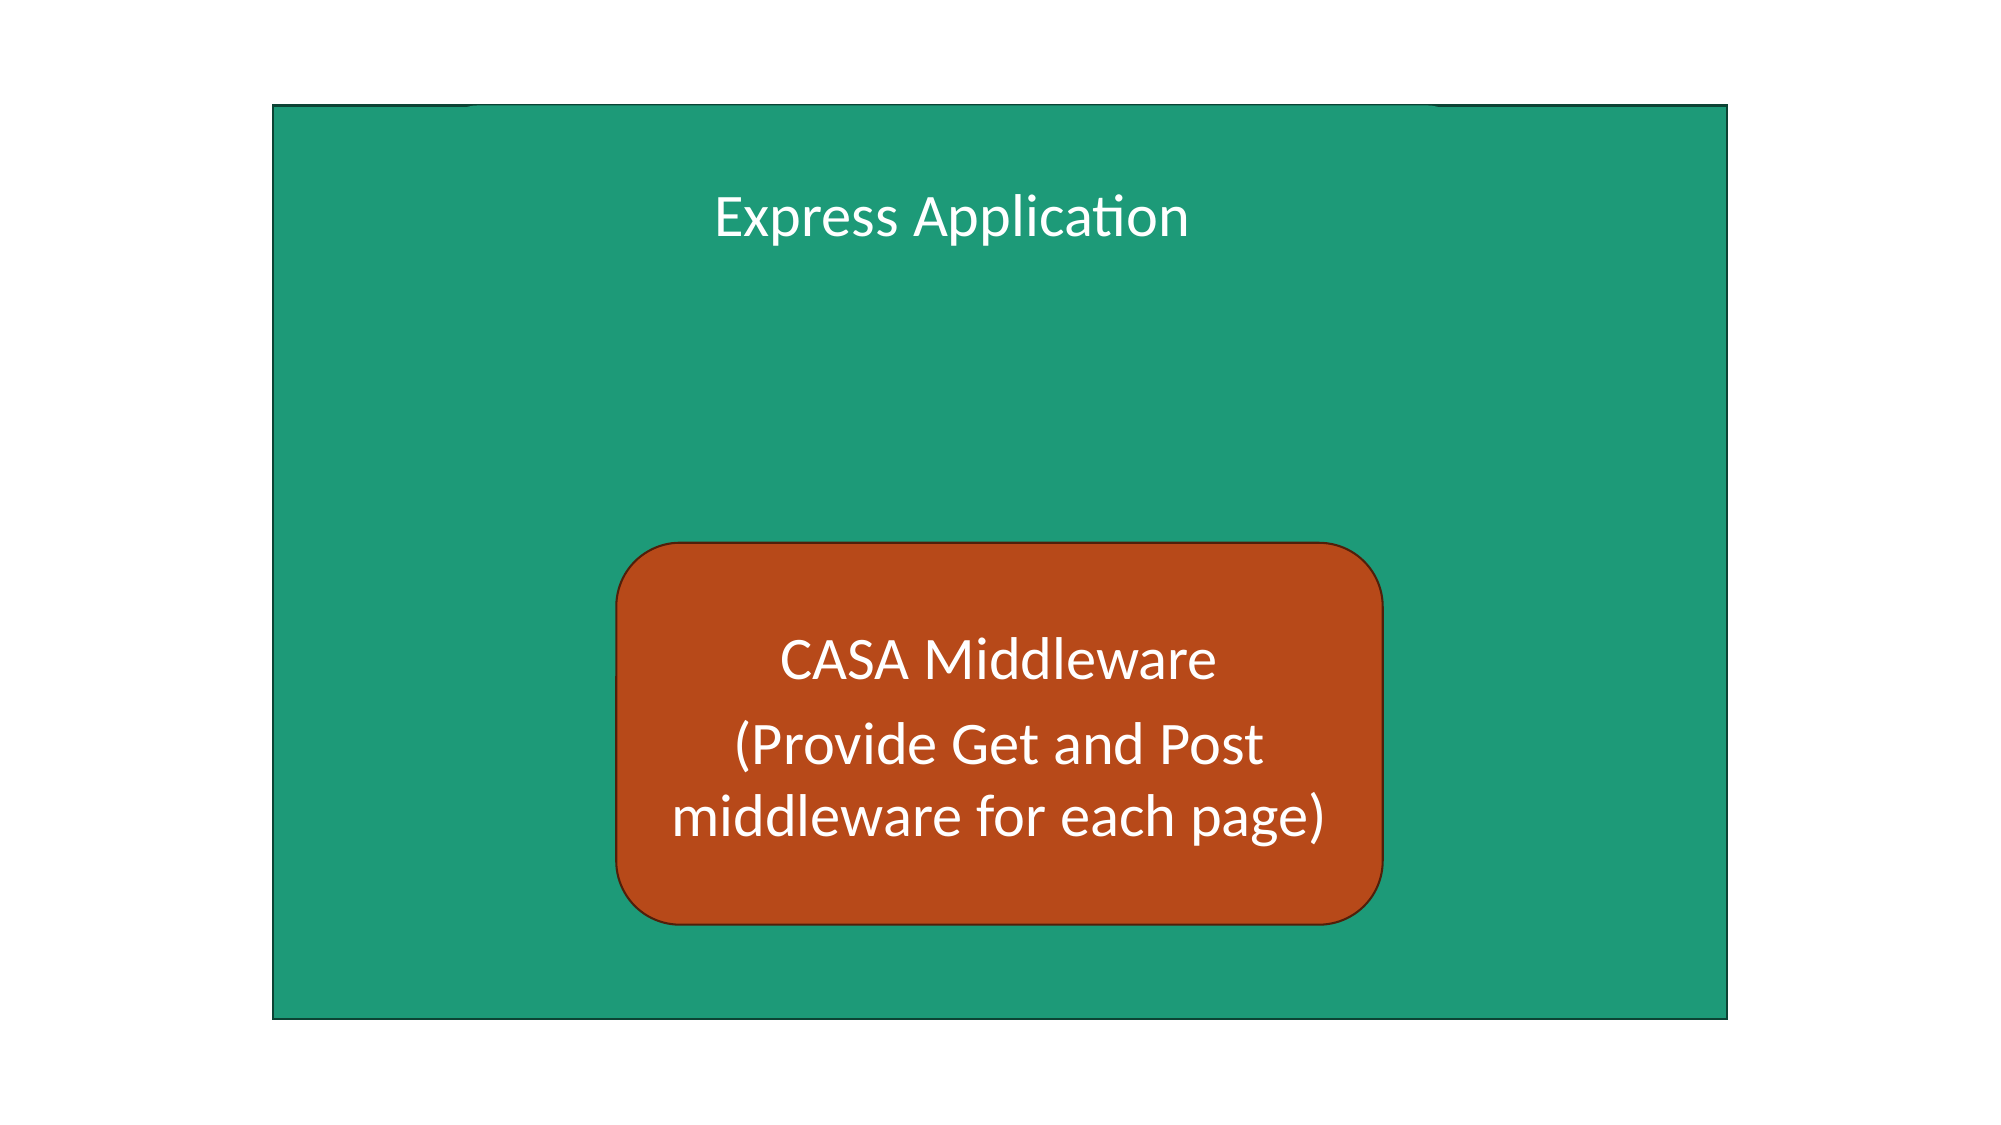

Express Application
CASA Middleware
(Provide Get and Post middleware for each page)